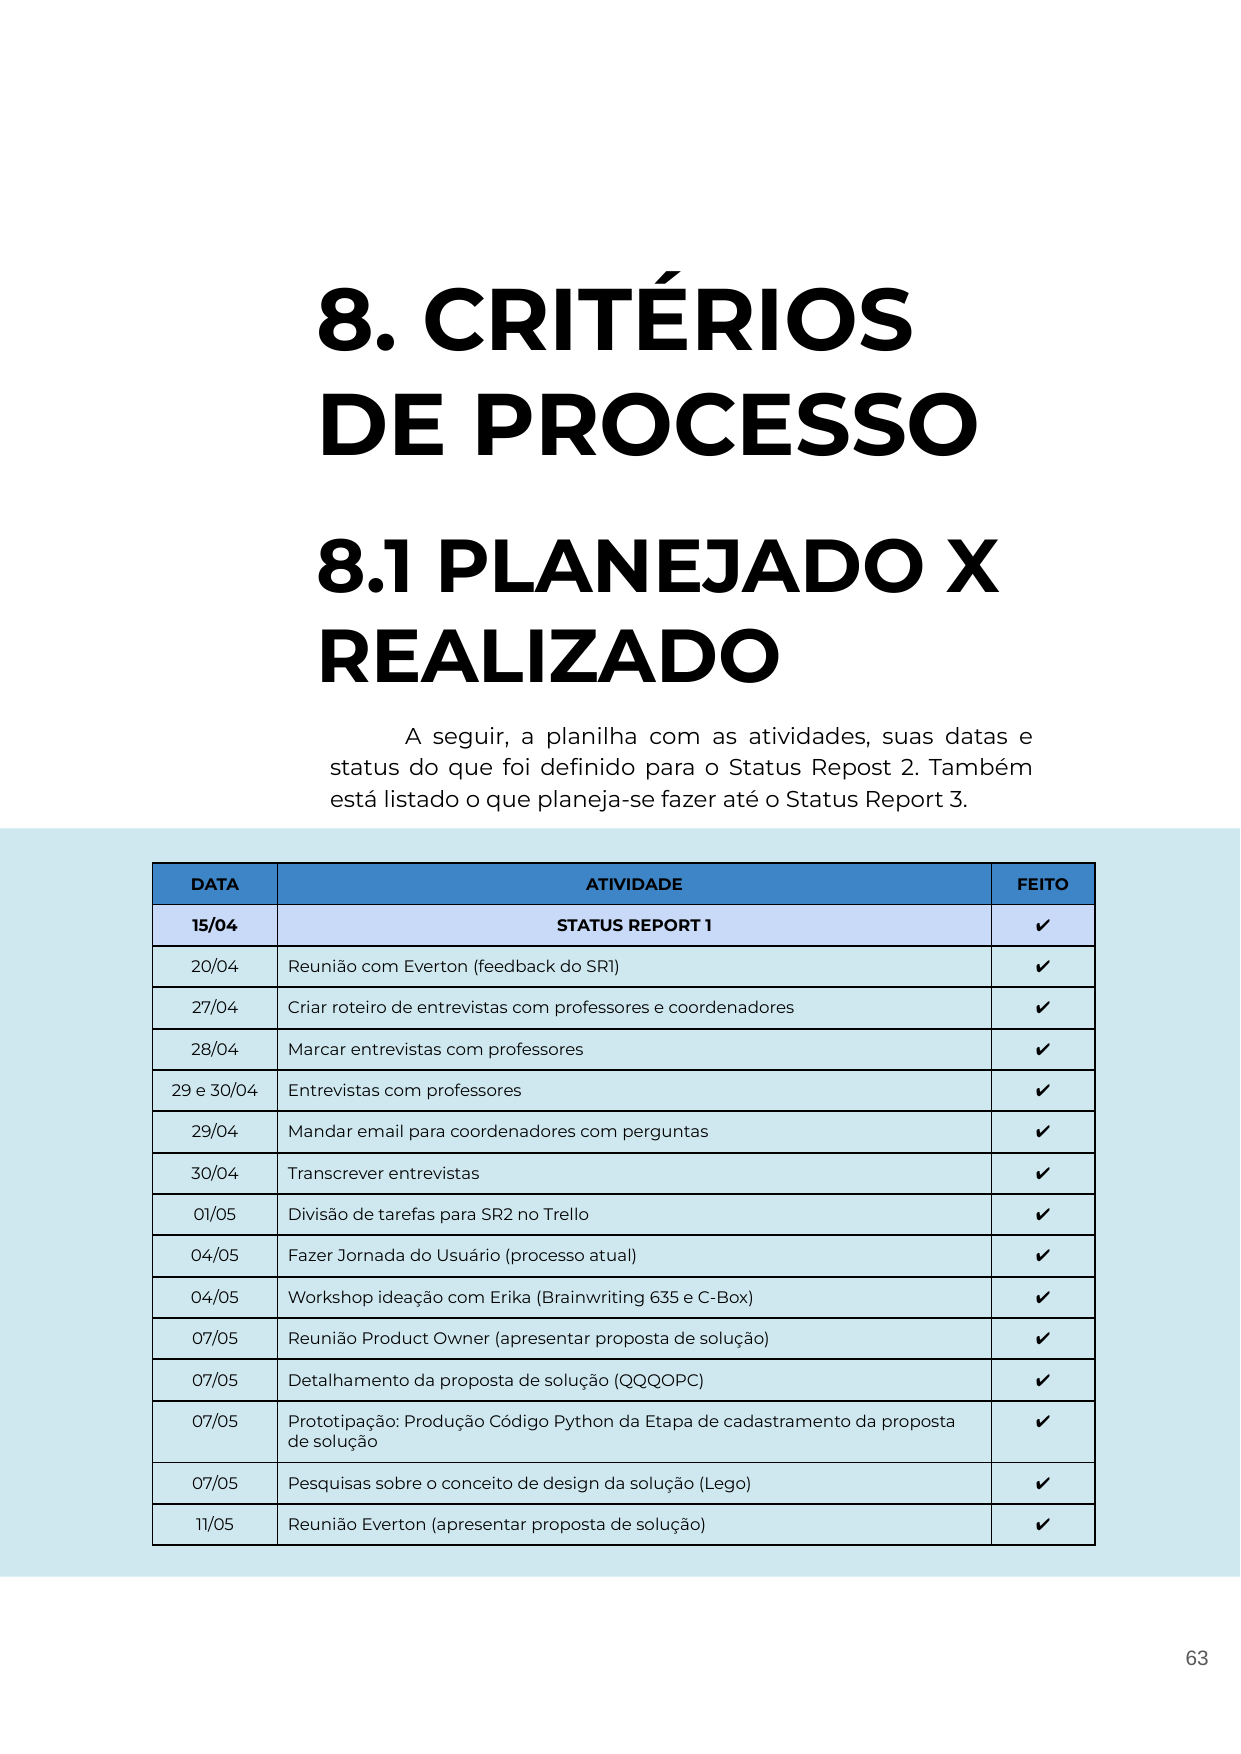

8. CRITÉRIOS DE PROCESSO
8.1 PLANEJADO X REALIZADO
A seguir, a planilha com as atividades, suas datas e status do que foi definido para o Status Repost 2. Também está listado o que planeja-se fazer até o Status Report 3.

| DATA | ATIVIDADE | FEITO |
| --- | --- | --- |
| 15/04 | STATUS REPORT 1 | ✔ |
| 20/04 | Reunião com Everton (feedback do SR1) | ✔ |
| 27/04 | Criar roteiro de entrevistas com professores e coordenadores | ✔ |
| 28/04 | Marcar entrevistas com professores | ✔ |
| 29 e 30/04 | Entrevistas com professores | ✔ |
| 29/04 | Mandar email para coordenadores com perguntas | ✔ |
| 30/04 | Transcrever entrevistas | ✔ |
| 01/05 | Divisão de tarefas para SR2 no Trello | ✔ |
| 04/05 | Fazer Jornada do Usuário (processo atual) | ✔ |
| 04/05 | Workshop ideação com Erika (Brainwriting 635 e C-Box) | ✔ |
| 07/05 | Reunião Product Owner (apresentar proposta de solução) | ✔ |
| 07/05 | Detalhamento da proposta de solução (QQQOPC) | ✔ |
| 07/05 | Prototipação: Produção Código Python da Etapa de cadastramento da proposta de solução | ✔ |
| 07/05 | Pesquisas sobre o conceito de design da solução (Lego) | ✔ |
| 11/05 | Reunião Everton (apresentar proposta de solução) | ✔ |
63